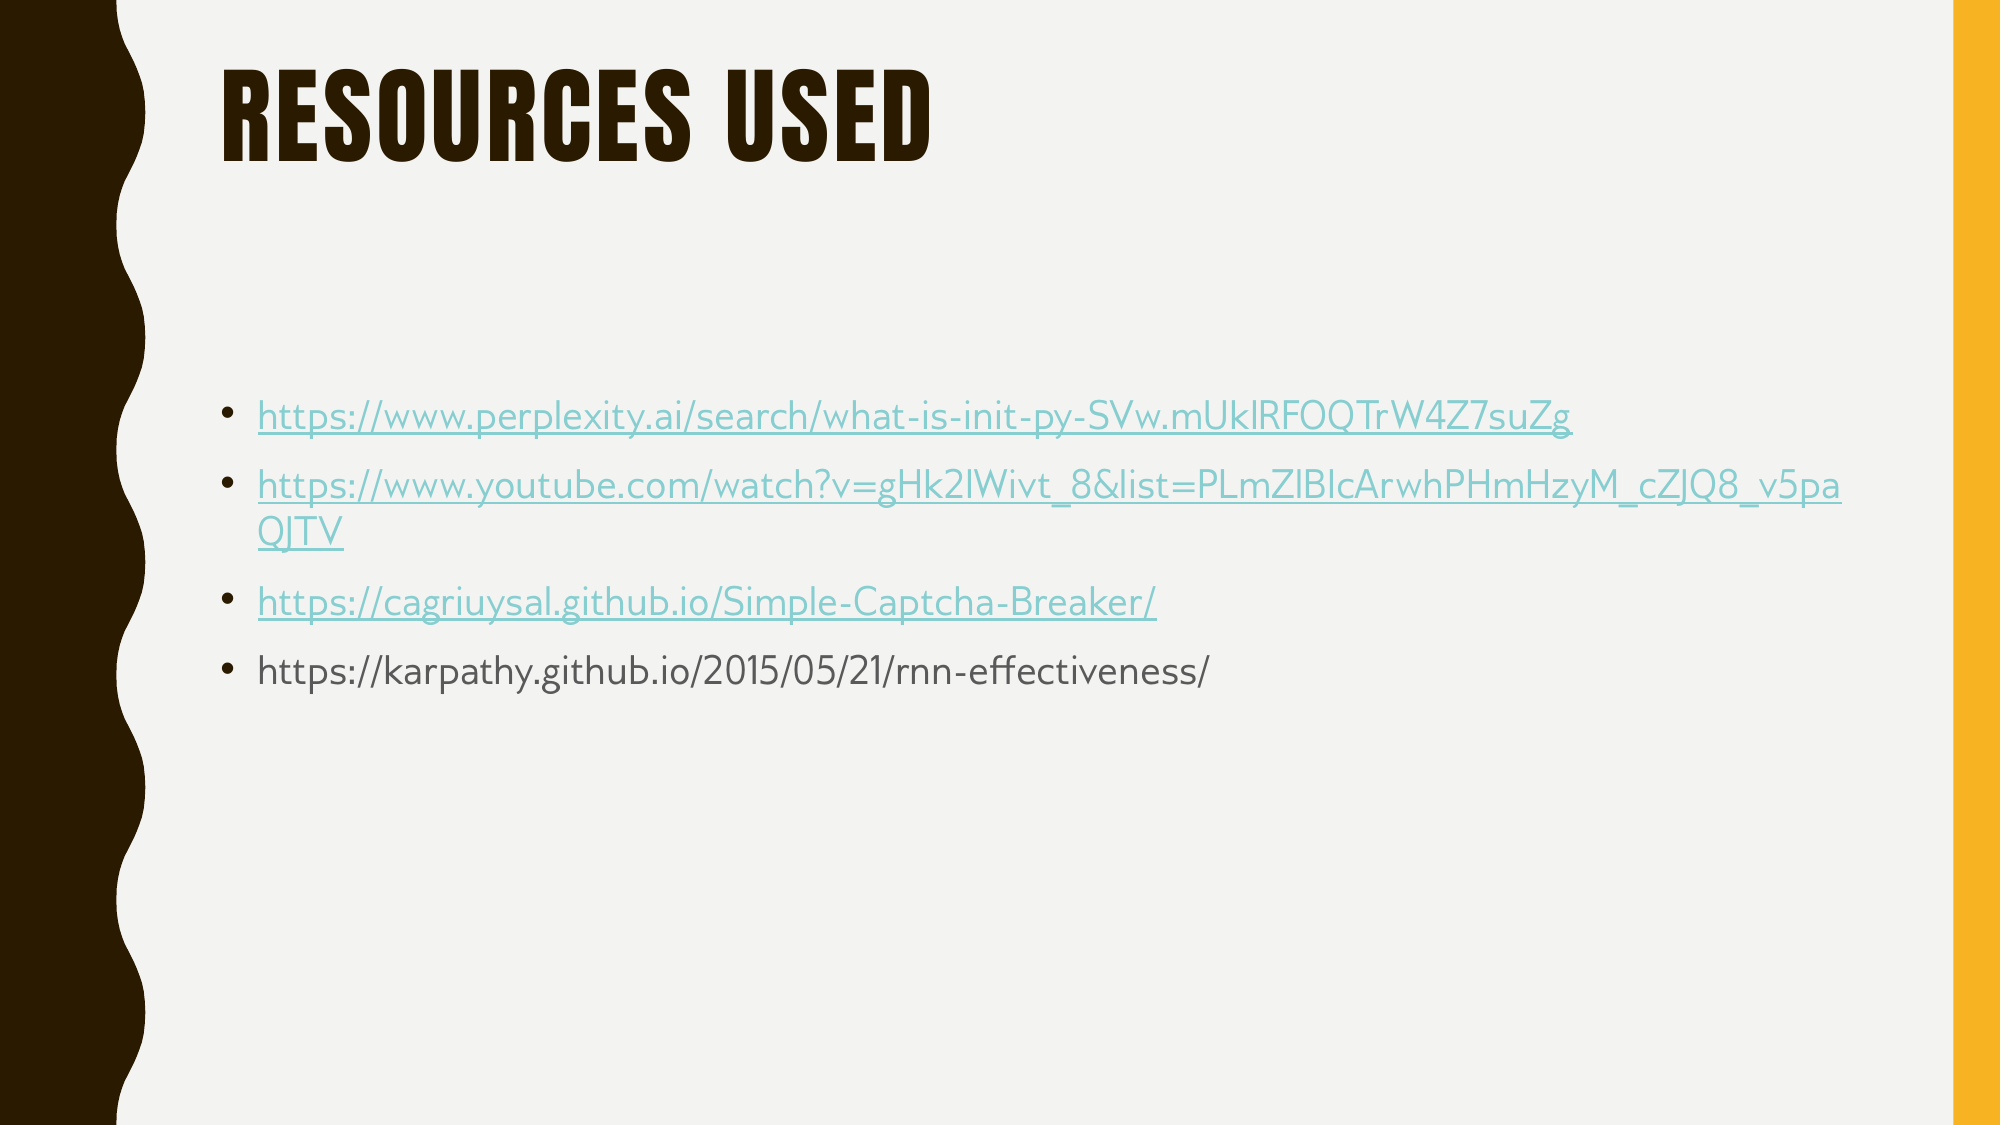

# Resources Used
https://www.perplexity.ai/search/what-is-init-py-SVw.mUkIRFOQTrW4Z7suZg
https://www.youtube.com/watch?v=gHk2IWivt_8&list=PLmZlBIcArwhPHmHzyM_cZJQ8_v5paQJTV
https://cagriuysal.github.io/Simple-Captcha-Breaker/
https://karpathy.github.io/2015/05/21/rnn-effectiveness/